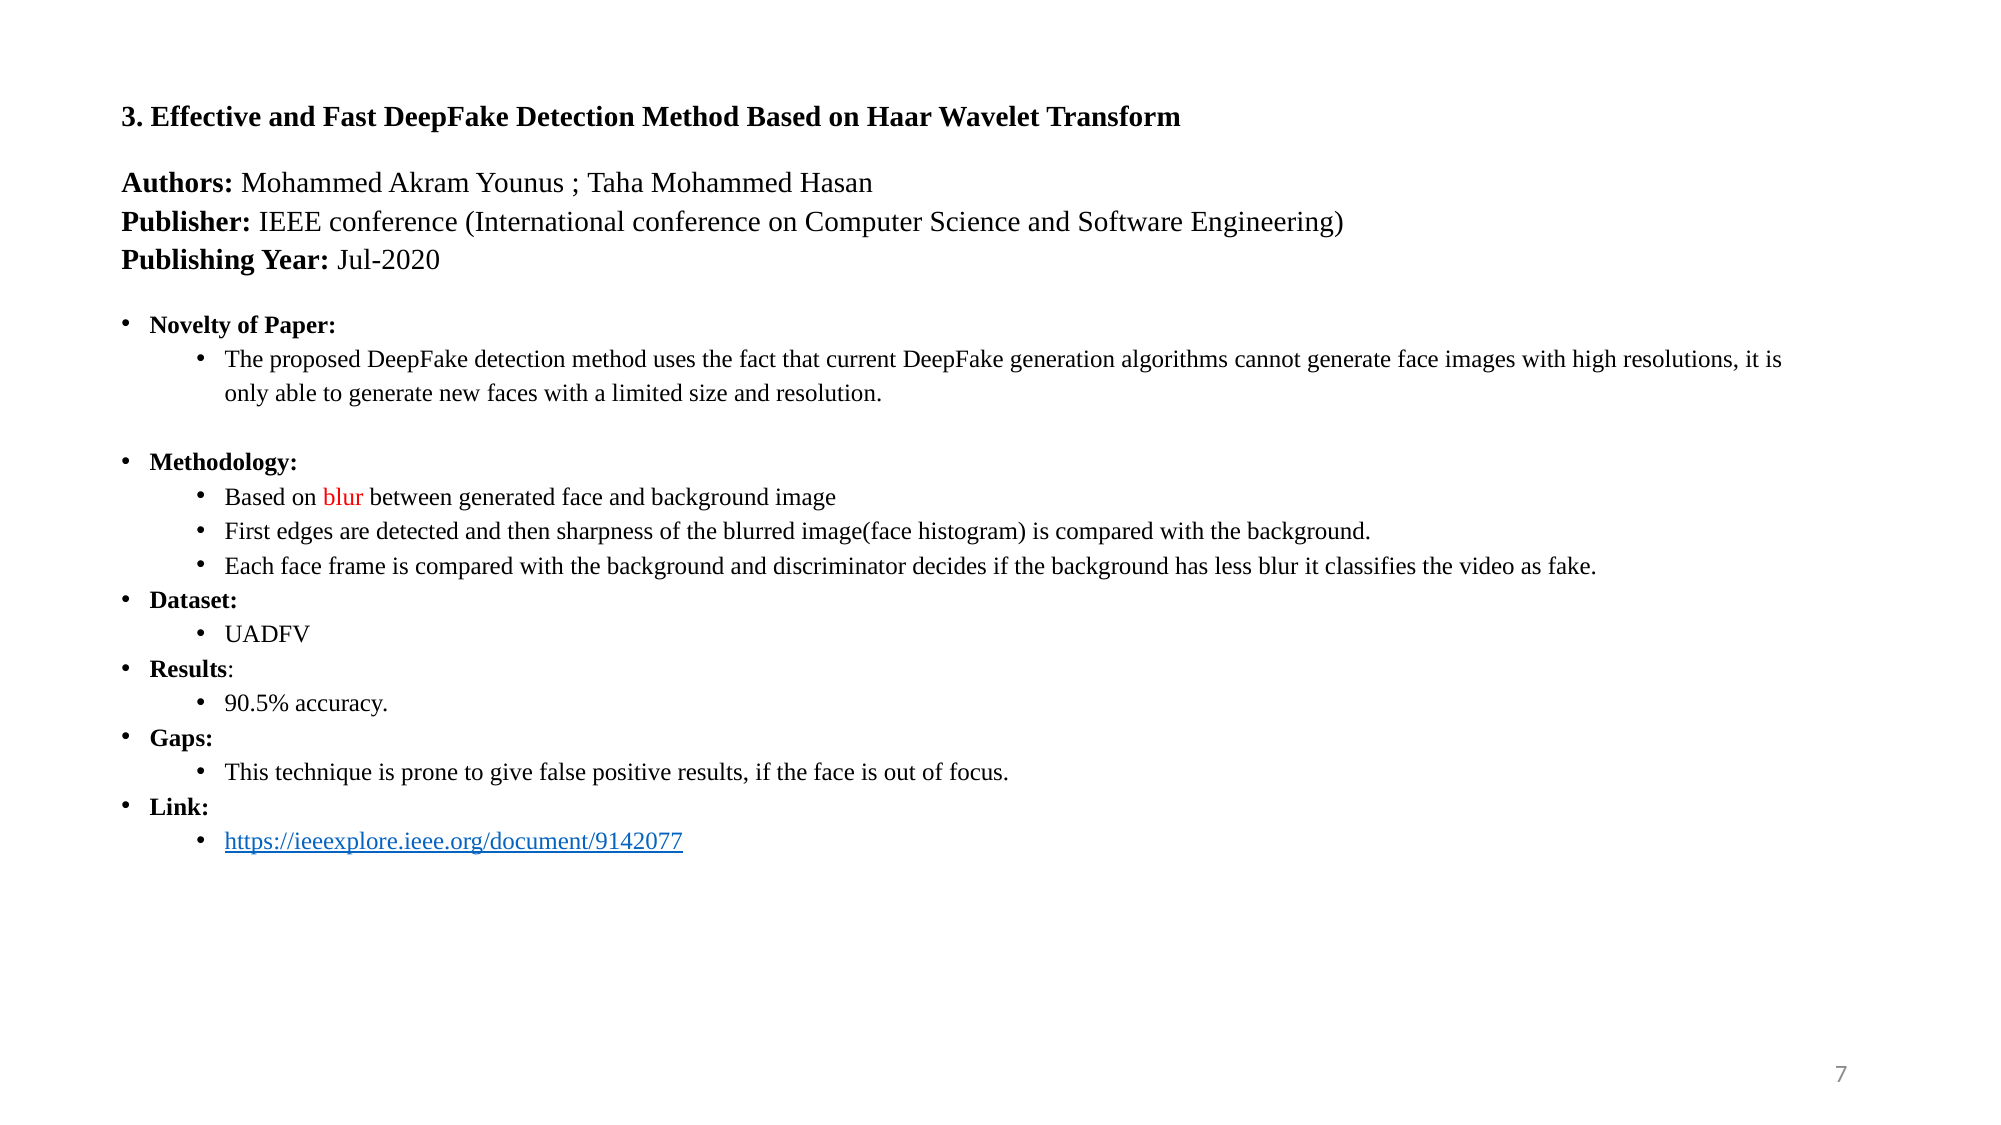

3. Effective and Fast DeepFake Detection Method Based on Haar Wavelet Transform

Authors: Mohammed Akram Younus ; Taha Mohammed Hasan
Publisher: IEEE conference (International conference on Computer Science and Software Engineering)
Publishing Year: Jul-2020

Novelty of Paper:
The proposed DeepFake detection method uses the fact that current DeepFake generation algorithms cannot generate face images with high resolutions, it is only able to generate new faces with a limited size and resolution.

Methodology:
Based on blur between generated face and background image
First edges are detected and then sharpness of the blurred image(face histogram) is compared with the background.
Each face frame is compared with the background and discriminator decides if the background has less blur it classifies the video as fake.
Dataset:
UADFV
Results:
90.5% accuracy.
Gaps:
This technique is prone to give false positive results, if the face is out of focus.
Link:
https://ieeexplore.ieee.org/document/9142077

7